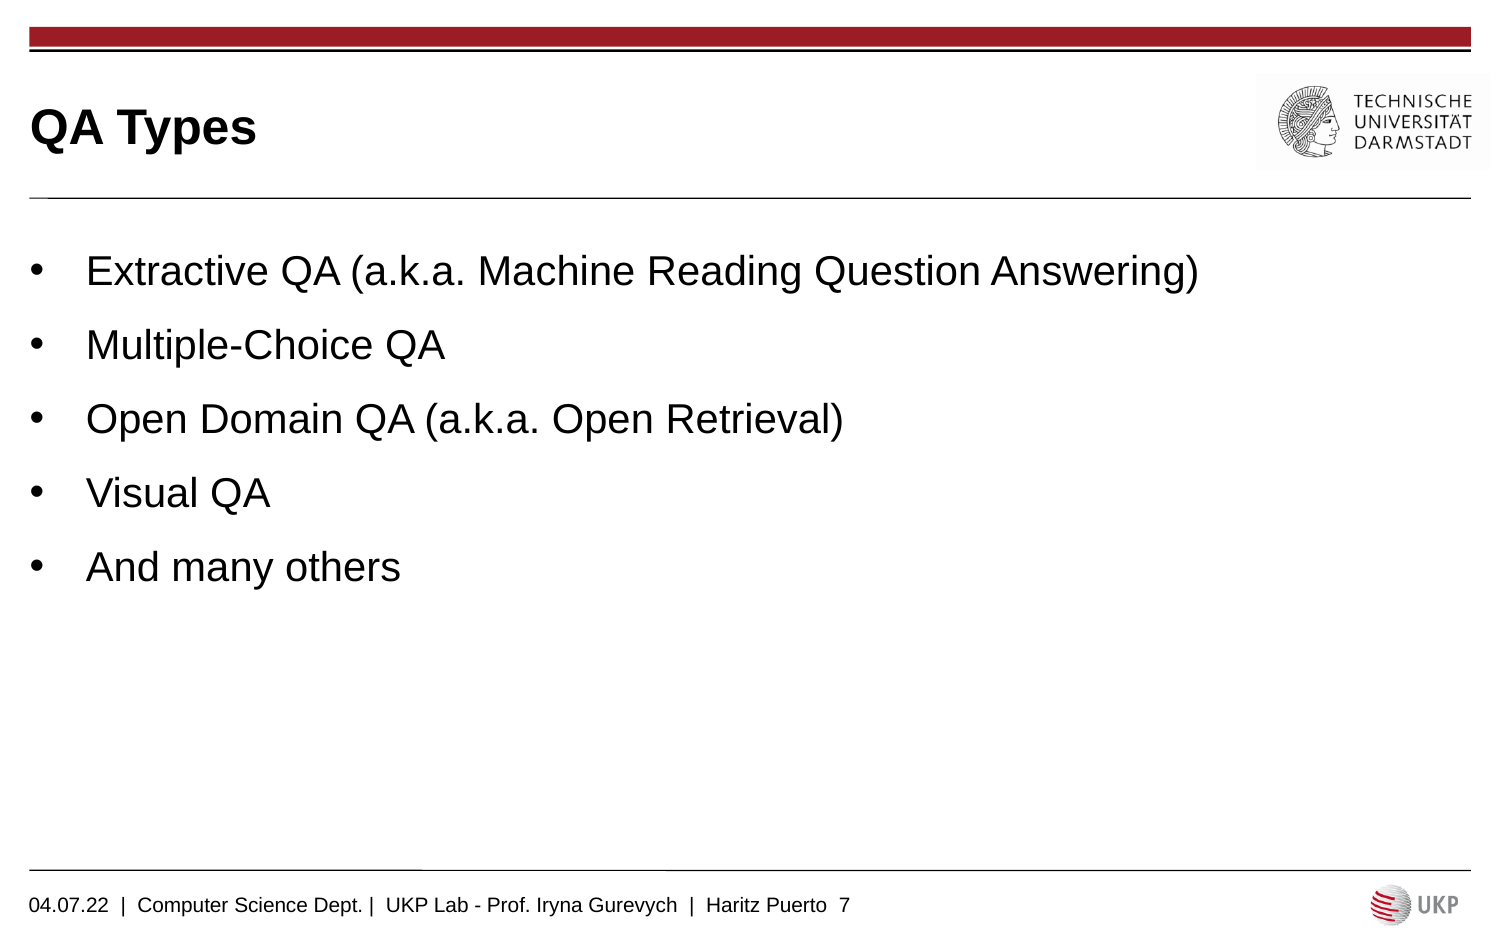

# QA Types
Extractive QA (a.k.a. Machine Reading Question Answering)
Multiple-Choice QA
Open Domain QA (a.k.a. Open Retrieval)
Visual QA
And many others